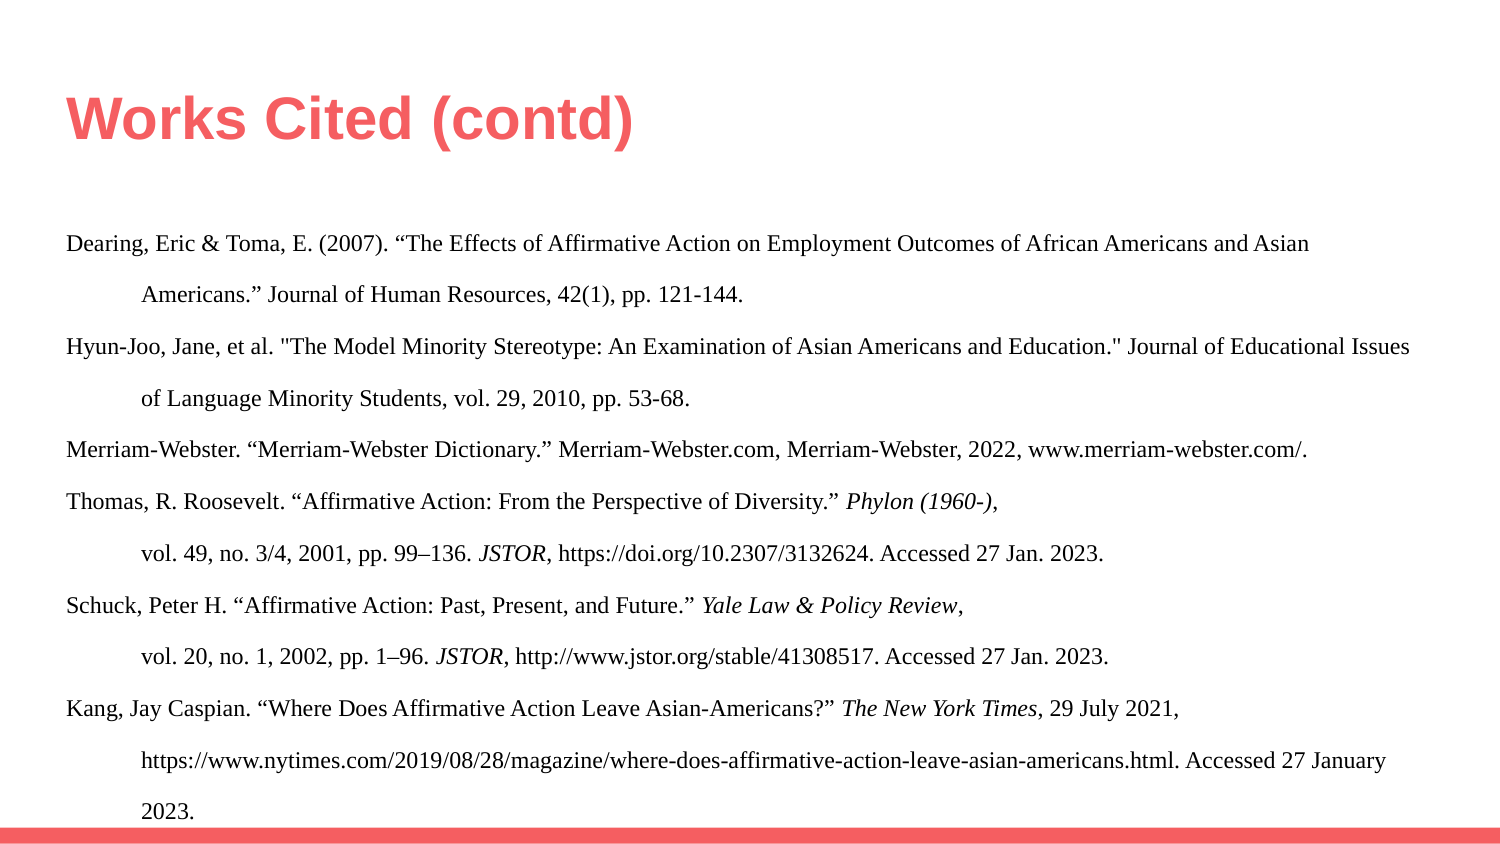

# Works Cited (contd)
Dearing, Eric & Toma, E. (2007). “The Effects of Affirmative Action on Employment Outcomes of African Americans and Asian Americans.” Journal of Human Resources, 42(1), pp. 121-144.
Hyun-Joo, Jane, et al. "The Model Minority Stereotype: An Examination of Asian Americans and Education." Journal of Educational Issues of Language Minority Students, vol. 29, 2010, pp. 53-68.
Merriam-Webster. “Merriam-Webster Dictionary.” Merriam-Webster.com, Merriam-Webster, 2022, www.merriam-webster.com/.
Thomas, R. Roosevelt. “Affirmative Action: From the Perspective of Diversity.” Phylon (1960-),
vol. 49, no. 3/4, 2001, pp. 99–136. JSTOR, https://doi.org/10.2307/3132624. Accessed 27 Jan. 2023.
Schuck, Peter H. “Affirmative Action: Past, Present, and Future.” Yale Law & Policy Review,
vol. 20, no. 1, 2002, pp. 1–96. JSTOR, http://www.jstor.org/stable/41308517. Accessed 27 Jan. 2023.
Kang, Jay Caspian. “Where Does Affirmative Action Leave Asian-Americans?” The New York Times, 29 July 2021, https://www.nytimes.com/2019/08/28/magazine/where-does-affirmative-action-leave-asian-americans.html. Accessed 27 January 2023.